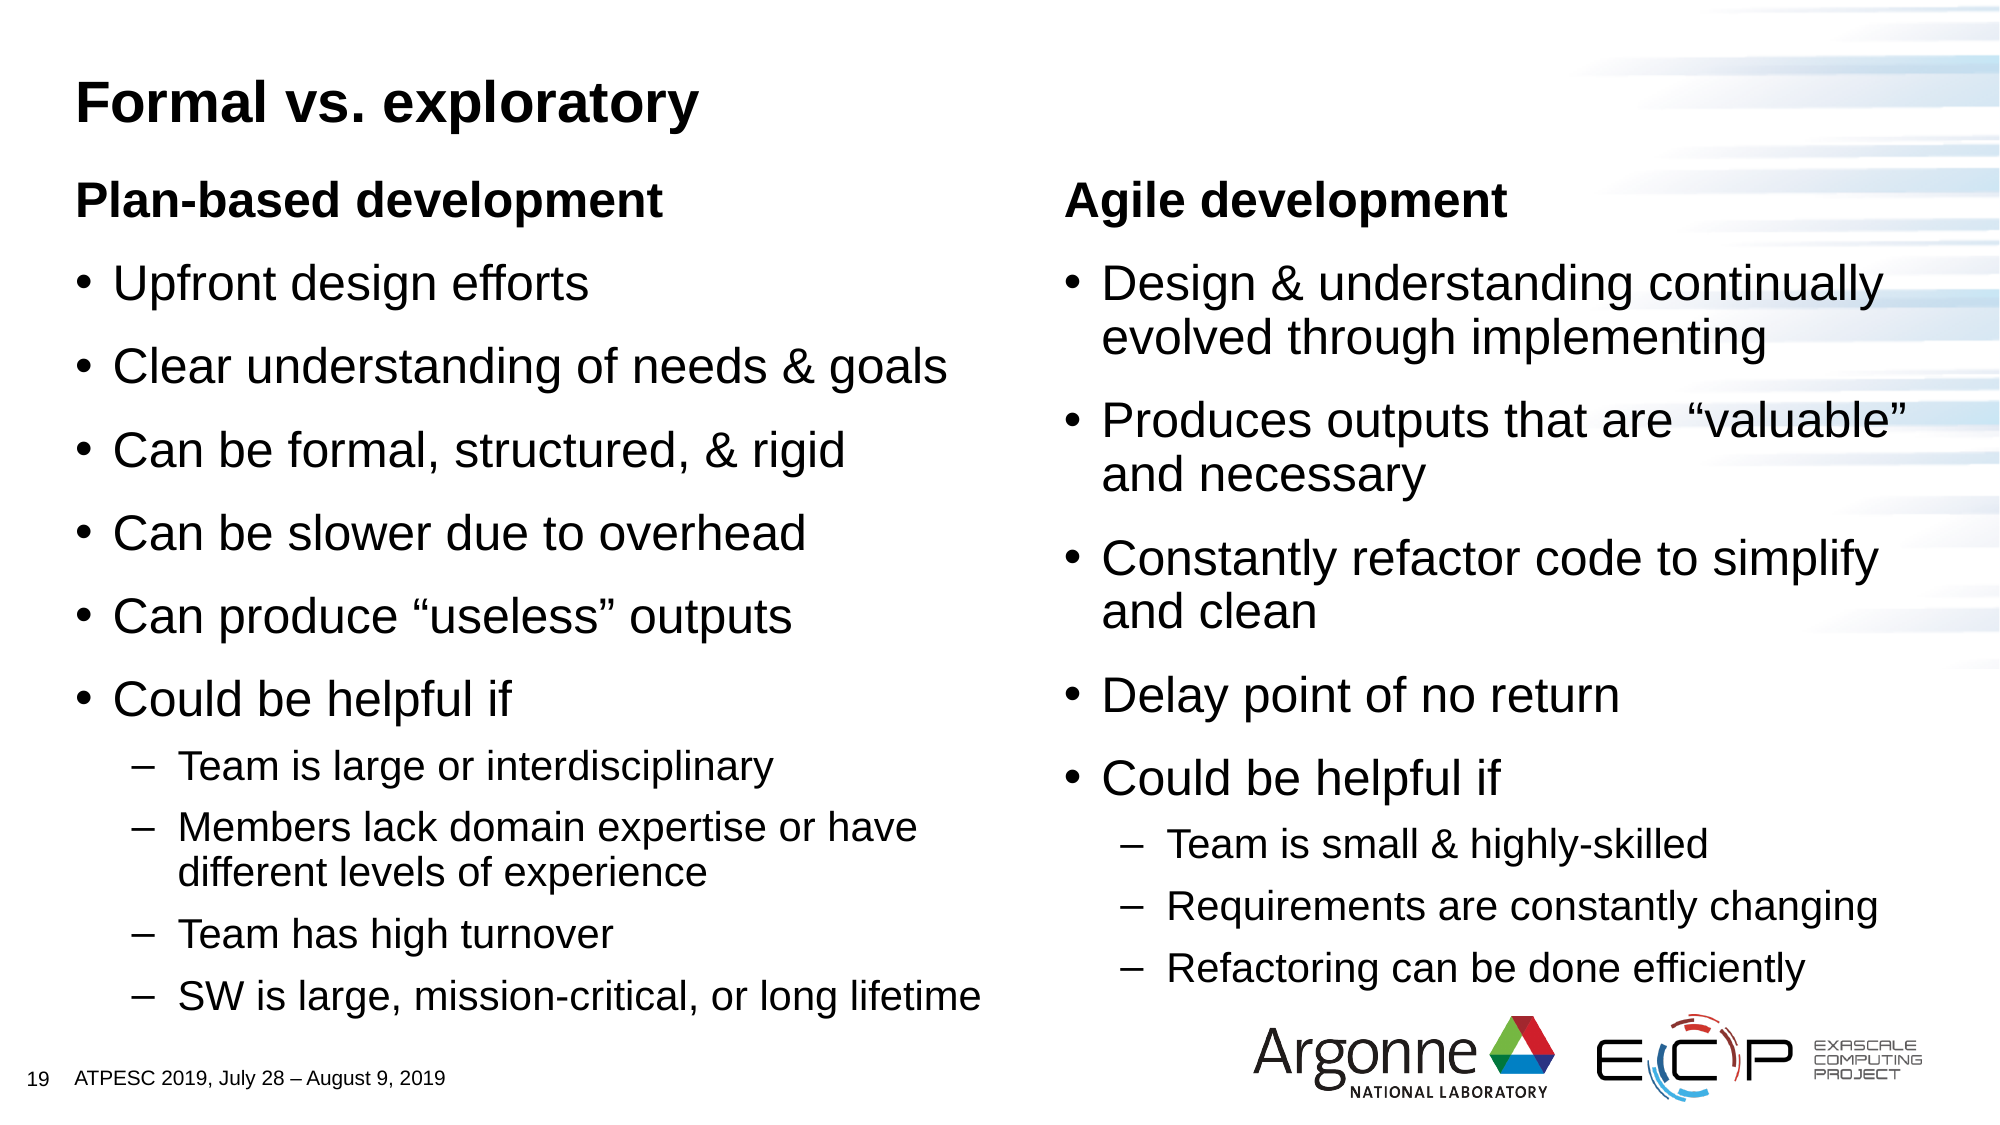

# Formal vs. exploratory
Plan-based development
Upfront design efforts
Clear understanding of needs & goals
Can be formal, structured, & rigid
Can be slower due to overhead
Can produce “useless” outputs
Could be helpful if
Team is large or interdisciplinary
Members lack domain expertise or have different levels of experience
Team has high turnover
SW is large, mission-critical, or long lifetime
Agile development
Design & understanding continually evolved through implementing
Produces outputs that are “valuable” and necessary
Constantly refactor code to simplify and clean
Delay point of no return
Could be helpful if
Team is small & highly-skilled
Requirements are constantly changing
Refactoring can be done efficiently